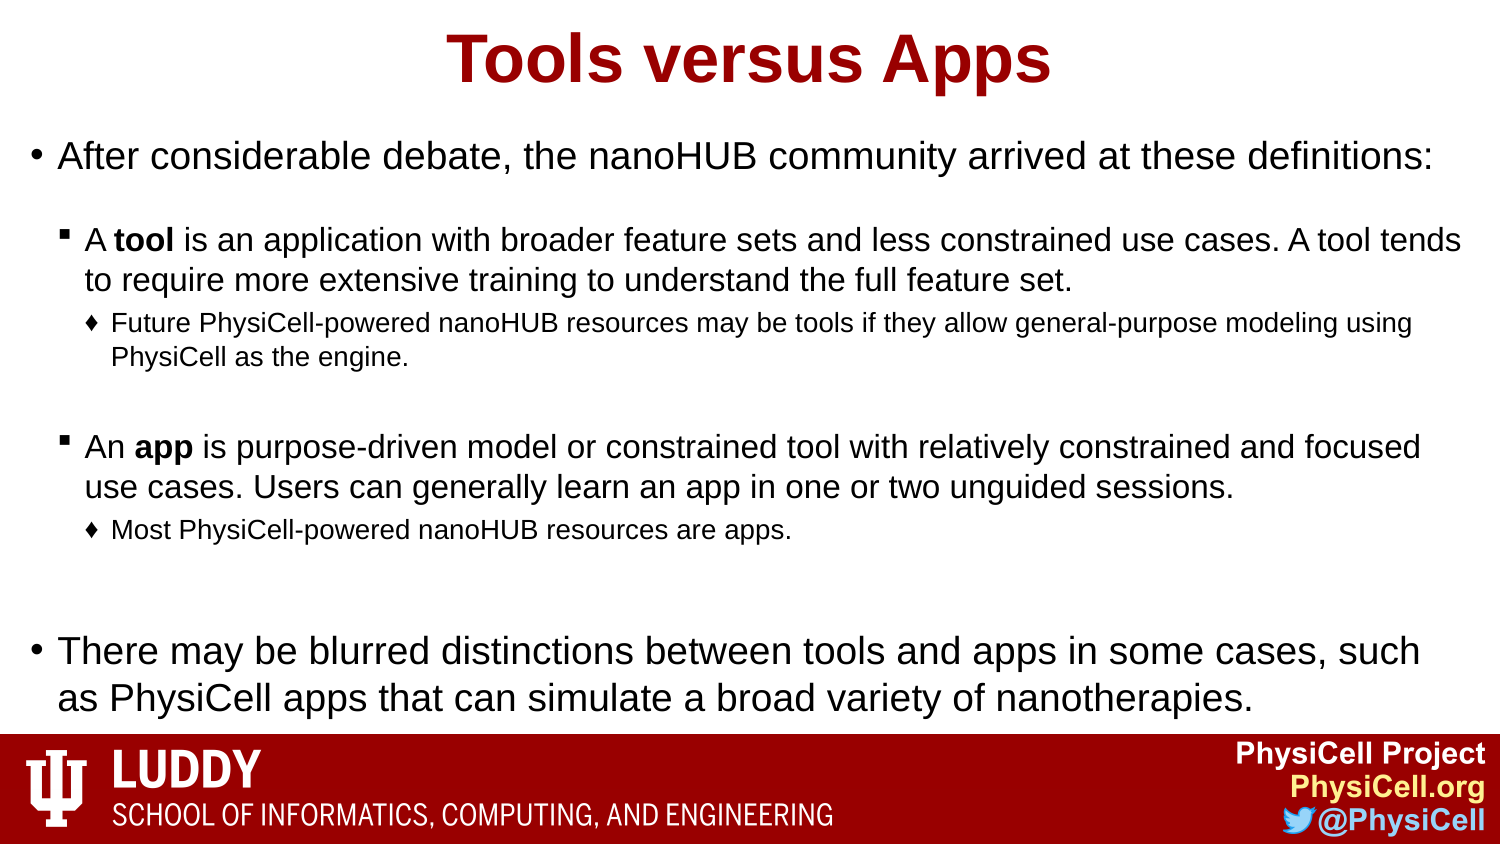

# Tools versus Apps
After considerable debate, the nanoHUB community arrived at these definitions:

A tool is an application with broader feature sets and less constrained use cases. A tool tends to require more extensive training to understand the full feature set.
Future PhysiCell-powered nanoHUB resources may be tools if they allow general-purpose modeling using PhysiCell as the engine.

An app is purpose-driven model or constrained tool with relatively constrained and focused use cases. Users can generally learn an app in one or two unguided sessions.
Most PhysiCell-powered nanoHUB resources are apps.

There may be blurred distinctions between tools and apps in some cases, such as PhysiCell apps that can simulate a broad variety of nanotherapies.